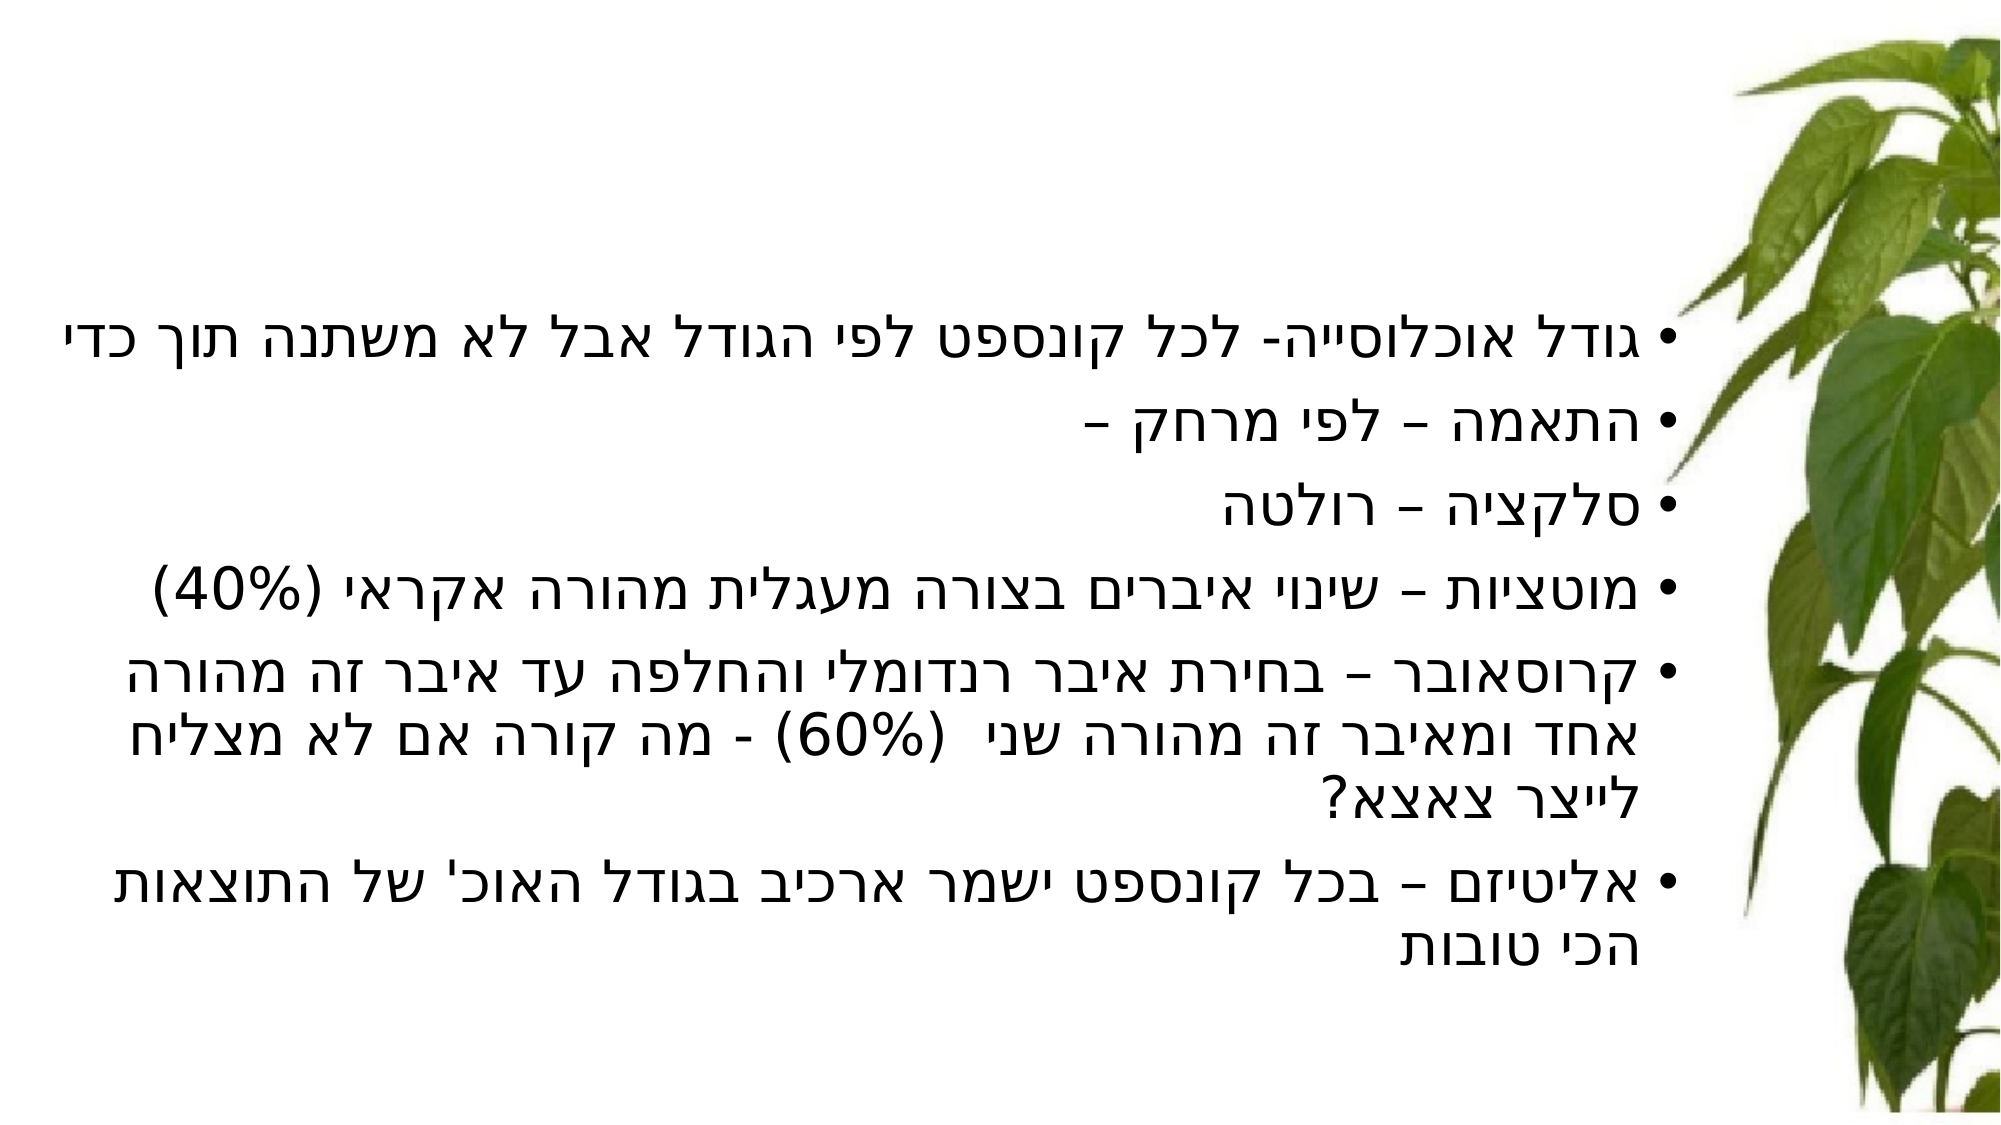

גודל אוכלוסייה- לכל קונספט לפי הגודל אבל לא משתנה תוך כדי
התאמה – לפי מרחק –
סלקציה – רולטה
מוטציות – שינוי איברים בצורה מעגלית מהורה אקראי (40%)
קרוסאובר – בחירת איבר רנדומלי והחלפה עד איבר זה מהורה אחד ומאיבר זה מהורה שני  (60%) - מה קורה אם לא מצליח לייצר צאצא?
אליטיזם – בכל קונספט ישמר ארכיב בגודל האוכ' של התוצאות הכי טובות